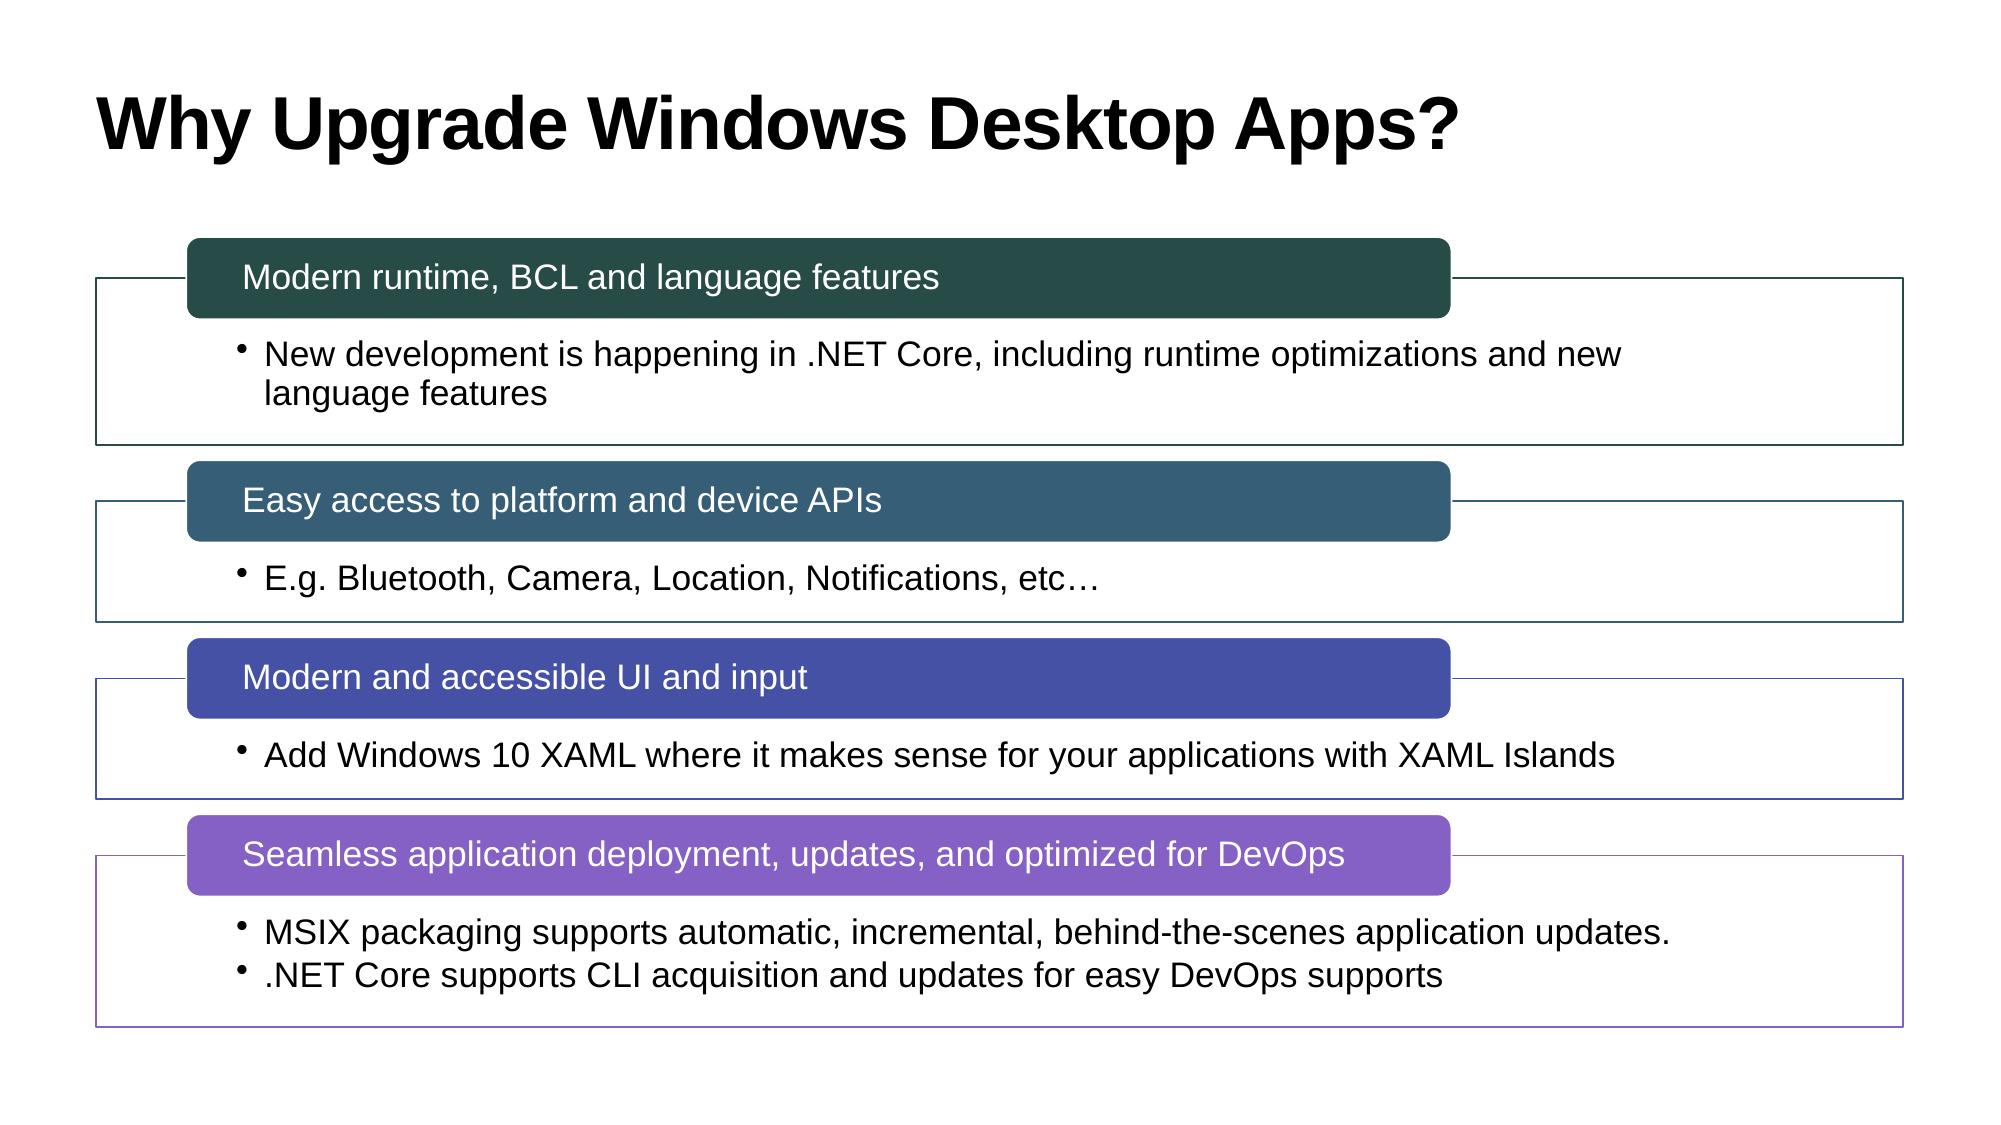

# Why Upgrade Windows Desktop Apps?
New development is happening in .NET Core, including runtime optimizations and new language features
Modern runtime, BCL and language features
E.g. Bluetooth, Camera, Location, Notifications, etc…
Easy access to platform and device APIs
Add Windows 10 XAML where it makes sense for your applications with XAML Islands
Modern and accessible UI and input
MSIX packaging supports automatic, incremental, behind-the-scenes application updates.
.NET Core supports CLI acquisition and updates for easy DevOps supports
Seamless application deployment, updates, and optimized for DevOps